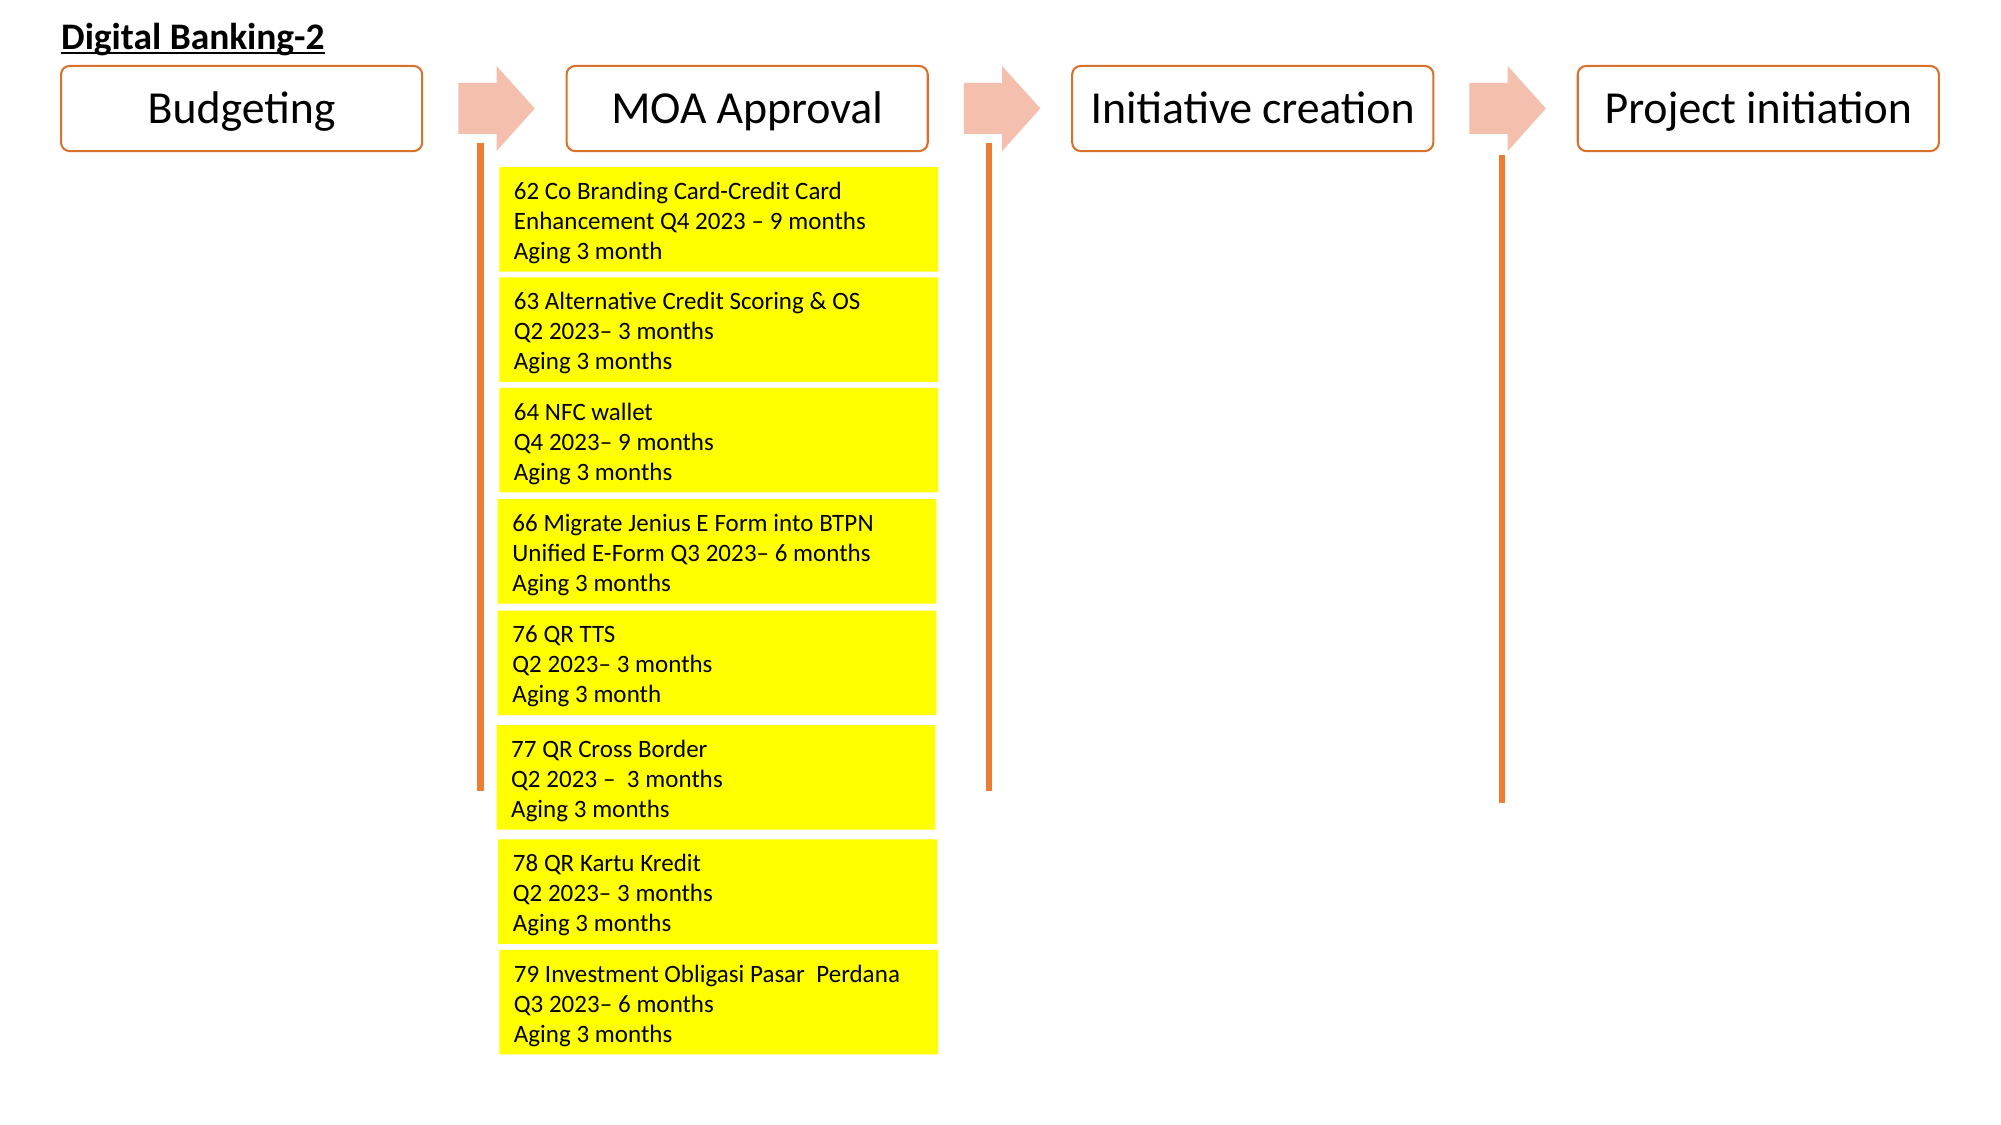

Digital Banking-2
Budgeting

MOA Approval

Initiative creation

Project initiation

62 Co Branding Card-Credit Card Enhancement Q4 2023 – 9 months
Aging 3 month
63 Alternative Credit Scoring & OS
Q2 2023– 3 months
Aging 3 months
64 NFC wallet
Q4 2023– 9 months
Aging 3 months
66 Migrate Jenius E Form into BTPN Unified E-Form Q3 2023– 6 months
Aging 3 months
76 QR TTS
Q2 2023– 3 months
Aging 3 month
77 QR Cross Border
Q2 2023 –  3 months
Aging 3 months
78 QR Kartu Kredit
Q2 2023– 3 months
Aging 3 months
79 Investment Obligasi Pasar  Perdana
Q3 2023– 6 months
Aging 3 months